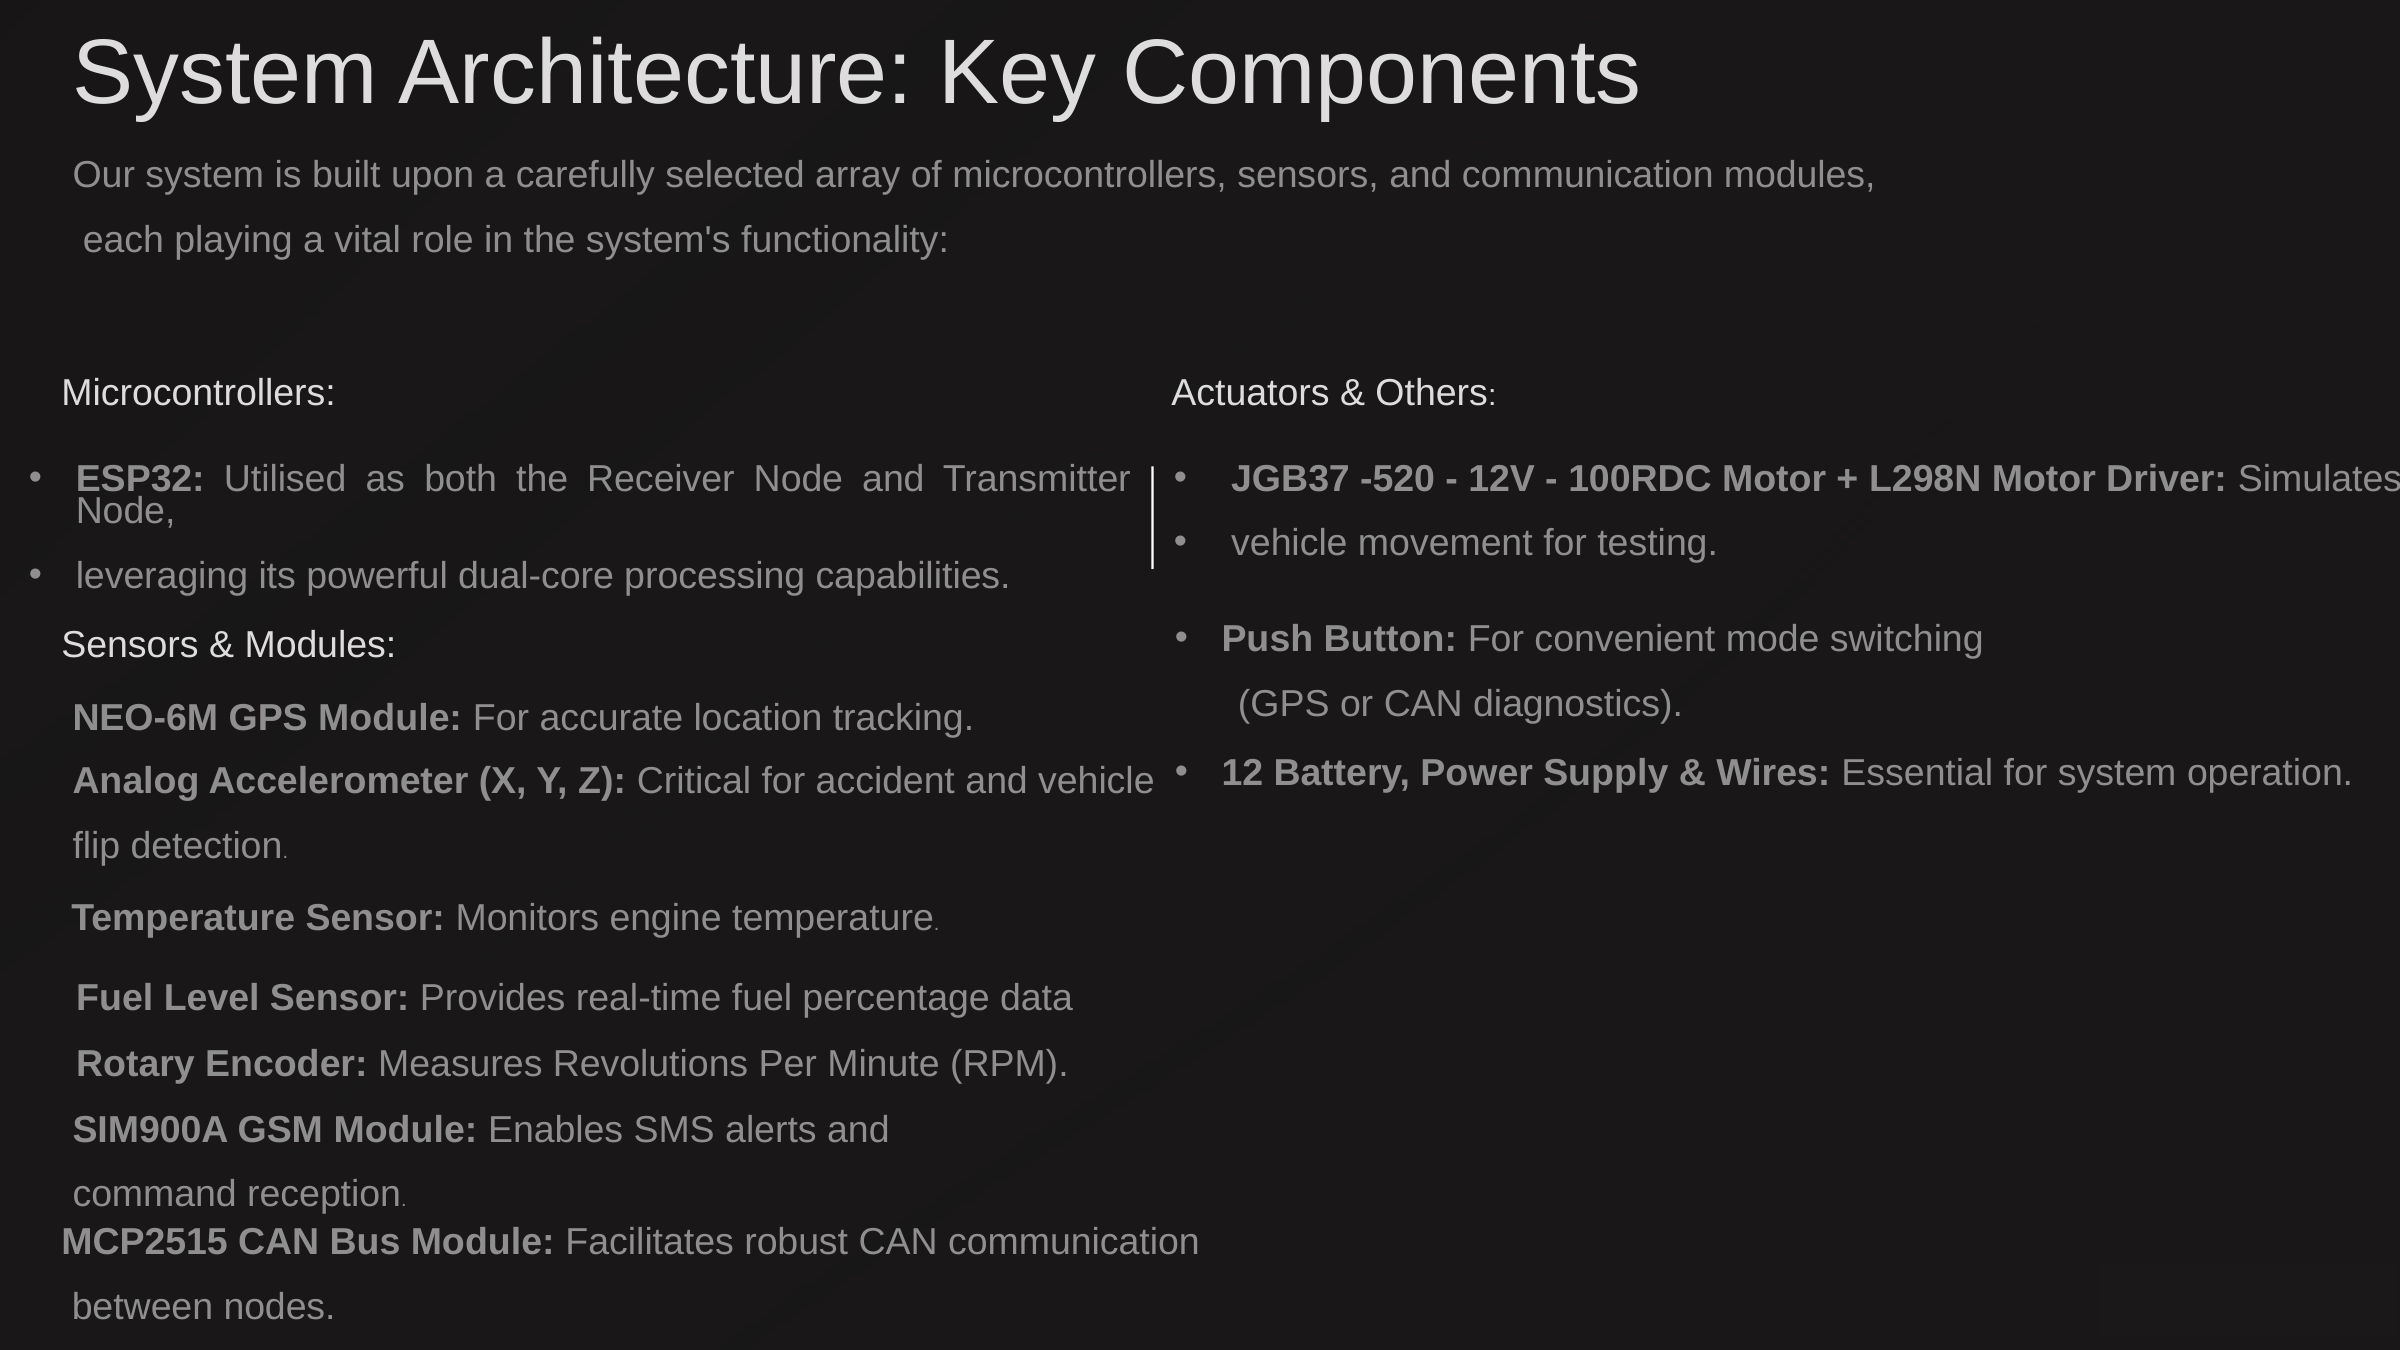

System Architecture: Key Components
Our system is built upon a carefully selected array of microcontrollers, sensors, and communication modules,

 each playing a vital role in the system's functionality:
Microcontrollers:
Actuators & Others:
ESP32: Utilised as both the Receiver Node and Transmitter Node,

leveraging its powerful dual-core processing capabilities.
 JGB37 -520 - 12V - 100RDC Motor + L298N Motor Driver: Simulates

 vehicle movement for testing.

Push Button: For convenient mode switching

      (GPS or CAN diagnostics).
Sensors & Modules:
NEO-6M GPS Module: For accurate location tracking.
12 Battery, Power Supply & Wires: Essential for system operation.
Analog Accelerometer (X, Y, Z): Critical for accident and vehicle

flip detection.
Temperature Sensor: Monitors engine temperature.
Fuel Level Sensor: Provides real-time fuel percentage data
Rotary Encoder: Measures Revolutions Per Minute (RPM).
SIM900A GSM Module: Enables SMS alerts and

command reception.

MCP2515 CAN Bus Module: Facilitates robust CAN communication

 between nodes.